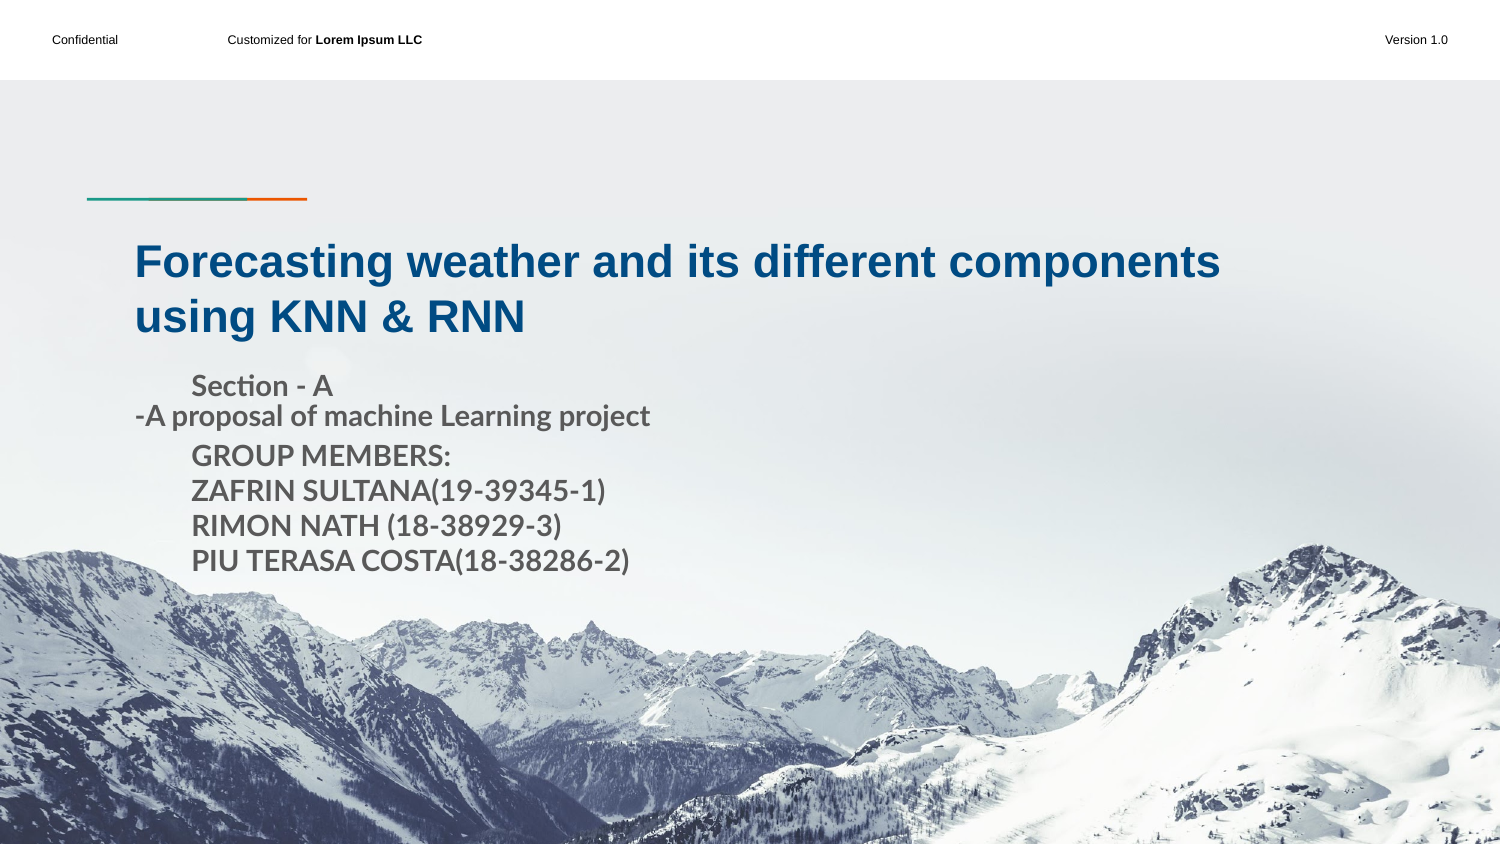

# Forecasting weather and its different components using KNN & RNN

-A proposal of machine Learning project
Section - A

GROUP MEMBERS:
ZAFRIN SULTANA(19-39345-1)
RIMON NATH (18-38929-3)
PIU TERASA COSTA(18-38286-2)